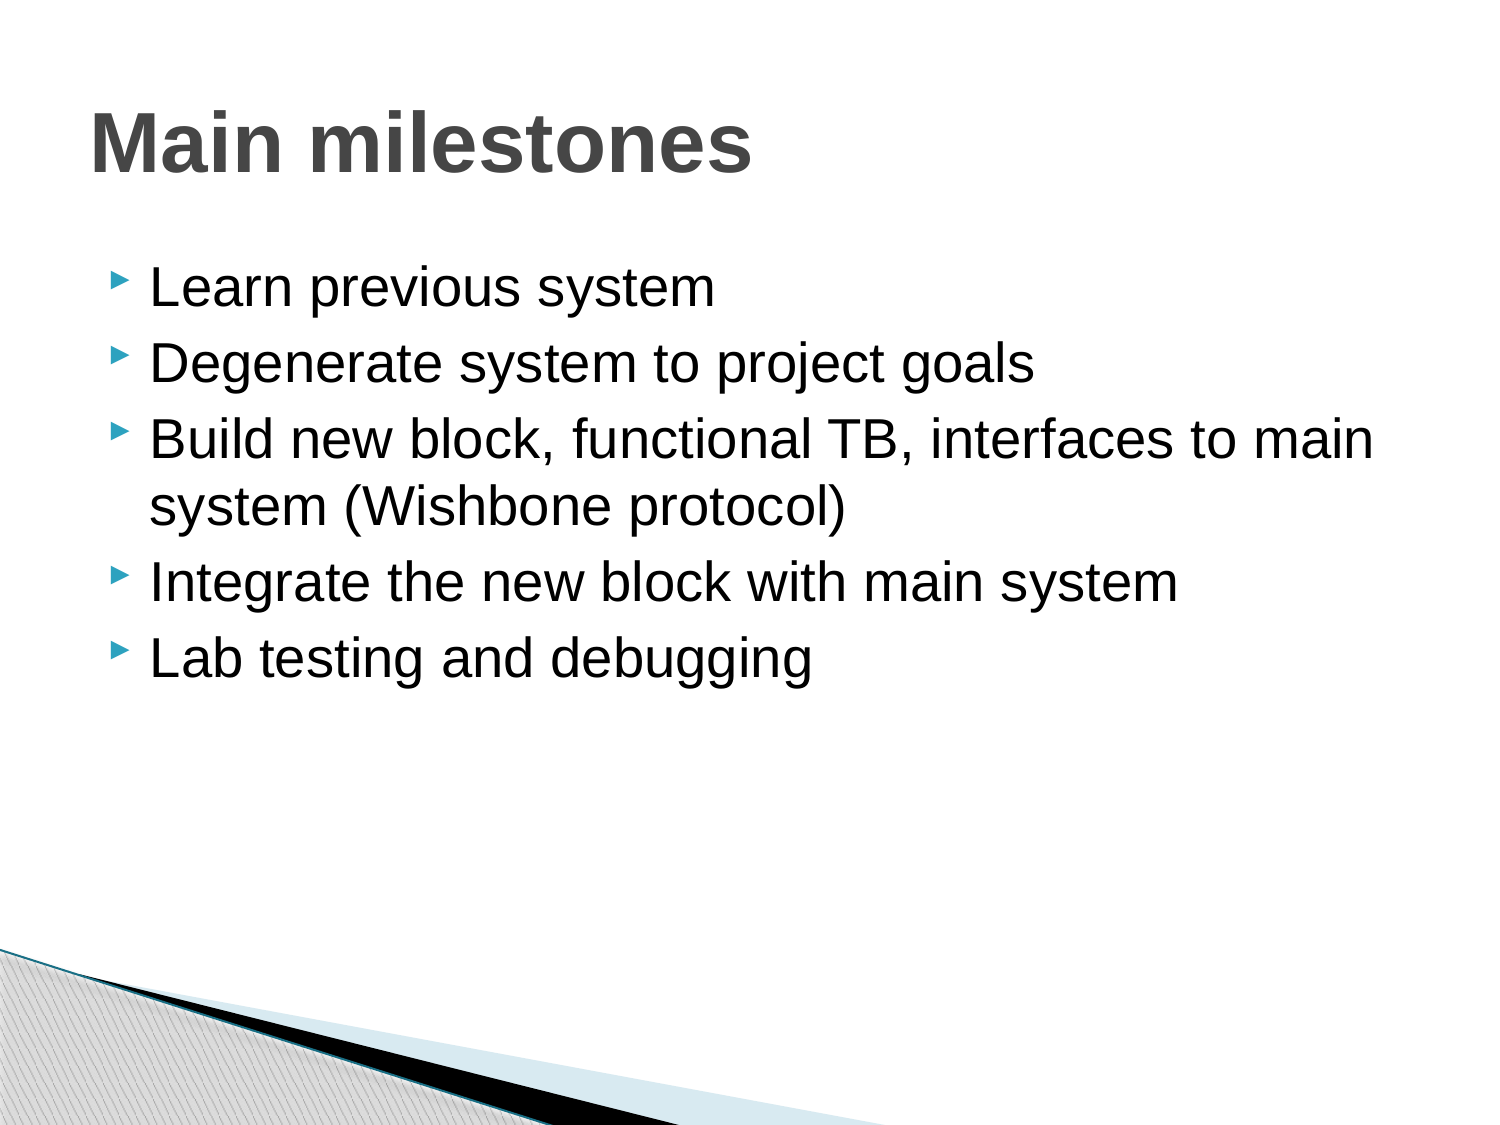

# Main milestones
Learn previous system
Degenerate system to project goals
Build new block, functional TB, interfaces to main system (Wishbone protocol)
Integrate the new block with main system
Lab testing and debugging